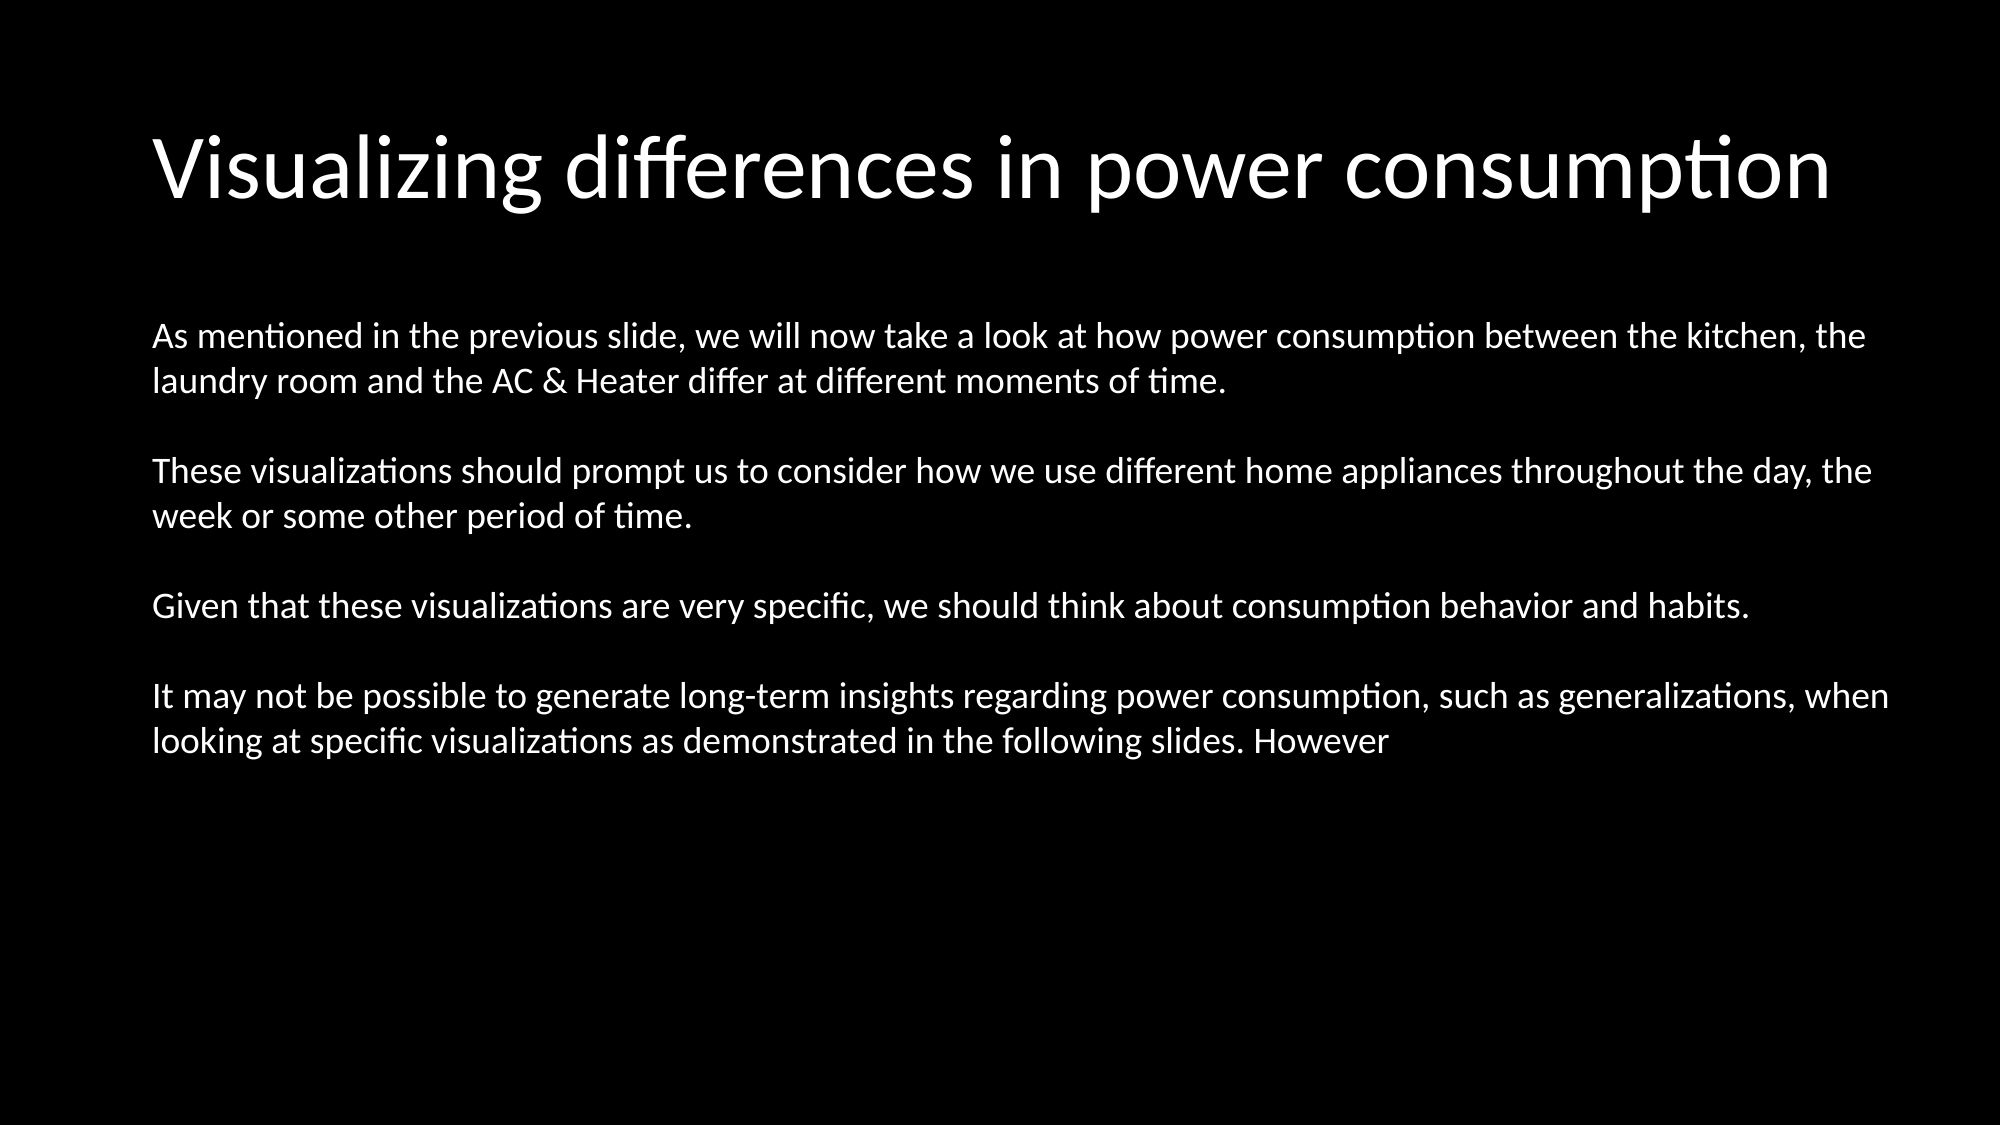

# Visualizing differences in power consumption
As mentioned in the previous slide, we will now take a look at how power consumption between the kitchen, the laundry room and the AC & Heater differ at different moments of time.

These visualizations should prompt us to consider how we use different home appliances throughout the day, the week or some other period of time.

Given that these visualizations are very specific, we should think about consumption behavior and habits.

It may not be possible to generate long-term insights regarding power consumption, such as generalizations, when looking at specific visualizations as demonstrated in the following slides. However